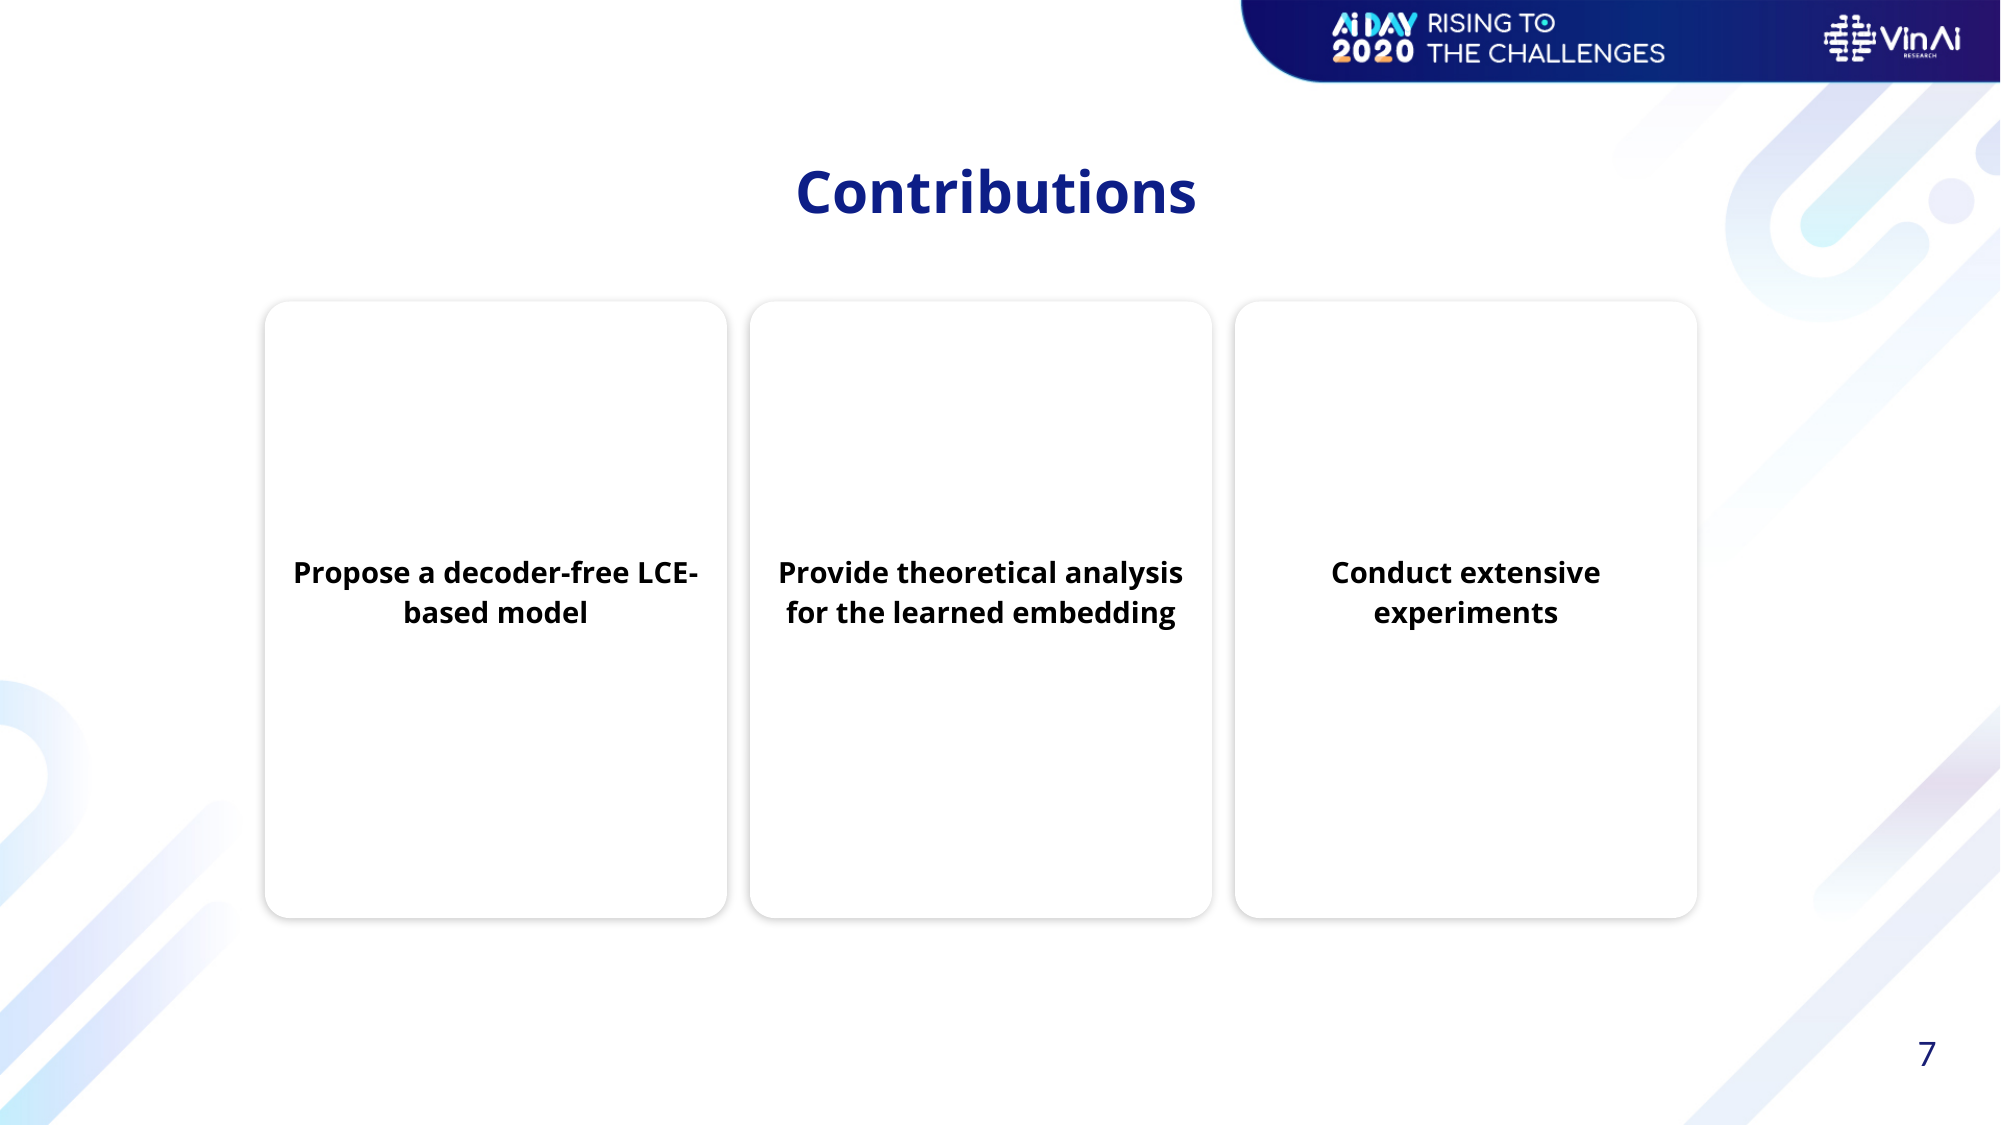

Contributions

Propose a decoder-free LCE-based model
Provide theoretical analysis for the learned embedding
Conduct extensive experiments
7